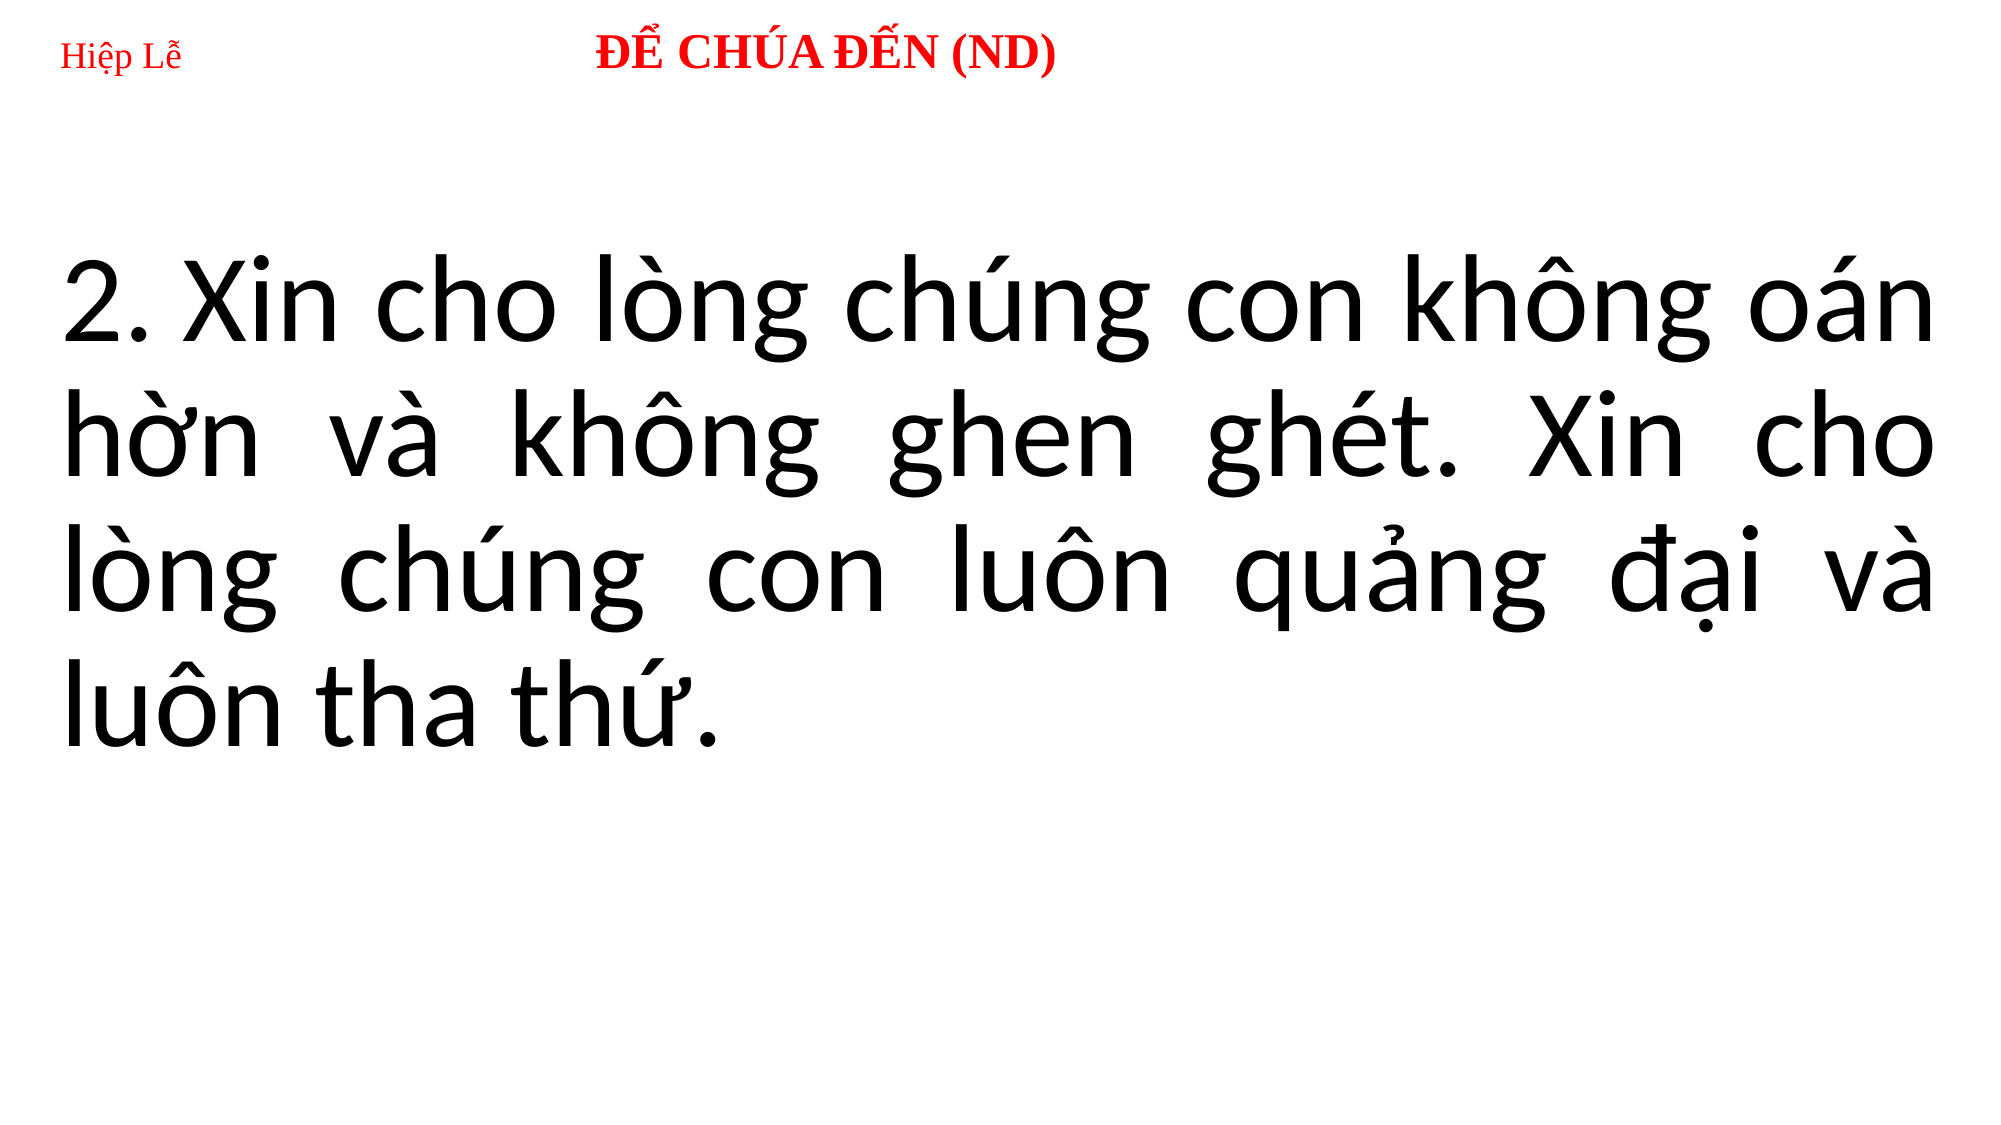

# Hiệp Lễ                             	         ĐỂ CHÚA ĐẾN (ND)
2. Xin cho lòng chúng con không oán hờn và không ghen ghét. Xin cho lòng chúng con luôn quảng đại và luôn tha thứ.